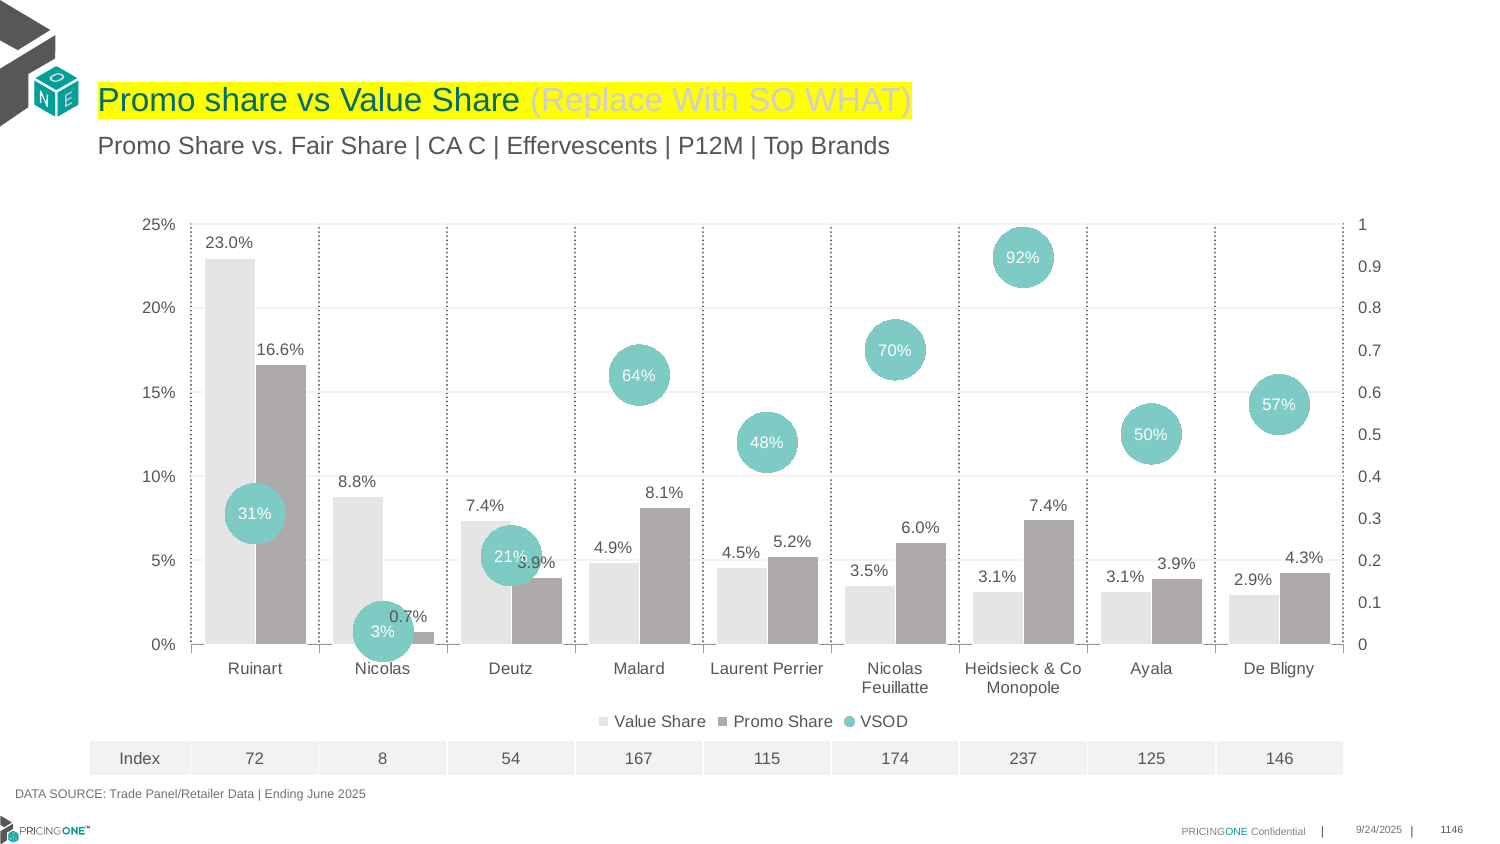

# Promo share vs Value Share (Replace With SO WHAT)
Promo Share vs. Fair Share | CA C | Effervescents | P12M | Top Brands

### Chart

| Category | Value Share | Promo Share | VSOD |
|---|---|---|---|
| Ruinart | 0.22960378478050353 | 0.16617596724220984 | 0.31 |
| Nicolas | 0.08760343689900346 | 0.007245438644401126 | 0.03 |
| Deutz | 0.07371477334110658 | 0.03948553524326094 | 0.21 |
| Malard | 0.04855872534941744 | 0.081203634932208 | 0.64 |
| Laurent Perrier | 0.045405783290570684 | 0.052310463088518264 | 0.48 |
| Nicolas Feuillatte | 0.03464060622872783 | 0.06034545868471588 | 0.7 |
| Heidsieck & Co Monopole | 0.03115846667239377 | 0.07381772189319648 | 0.92 |
| Ayala | 0.03110746798918376 | 0.0388292891908273 | 0.5 |
| De Bligny | 0.02931074514993879 | 0.04270054685423842 | 0.57 |
| Index | 72 | 8 | 54 | 167 | 115 | 174 | 237 | 125 | 146 |
| --- | --- | --- | --- | --- | --- | --- | --- | --- | --- |
DATA SOURCE: Trade Panel/Retailer Data | Ending June 2025

9/24/2025
1146